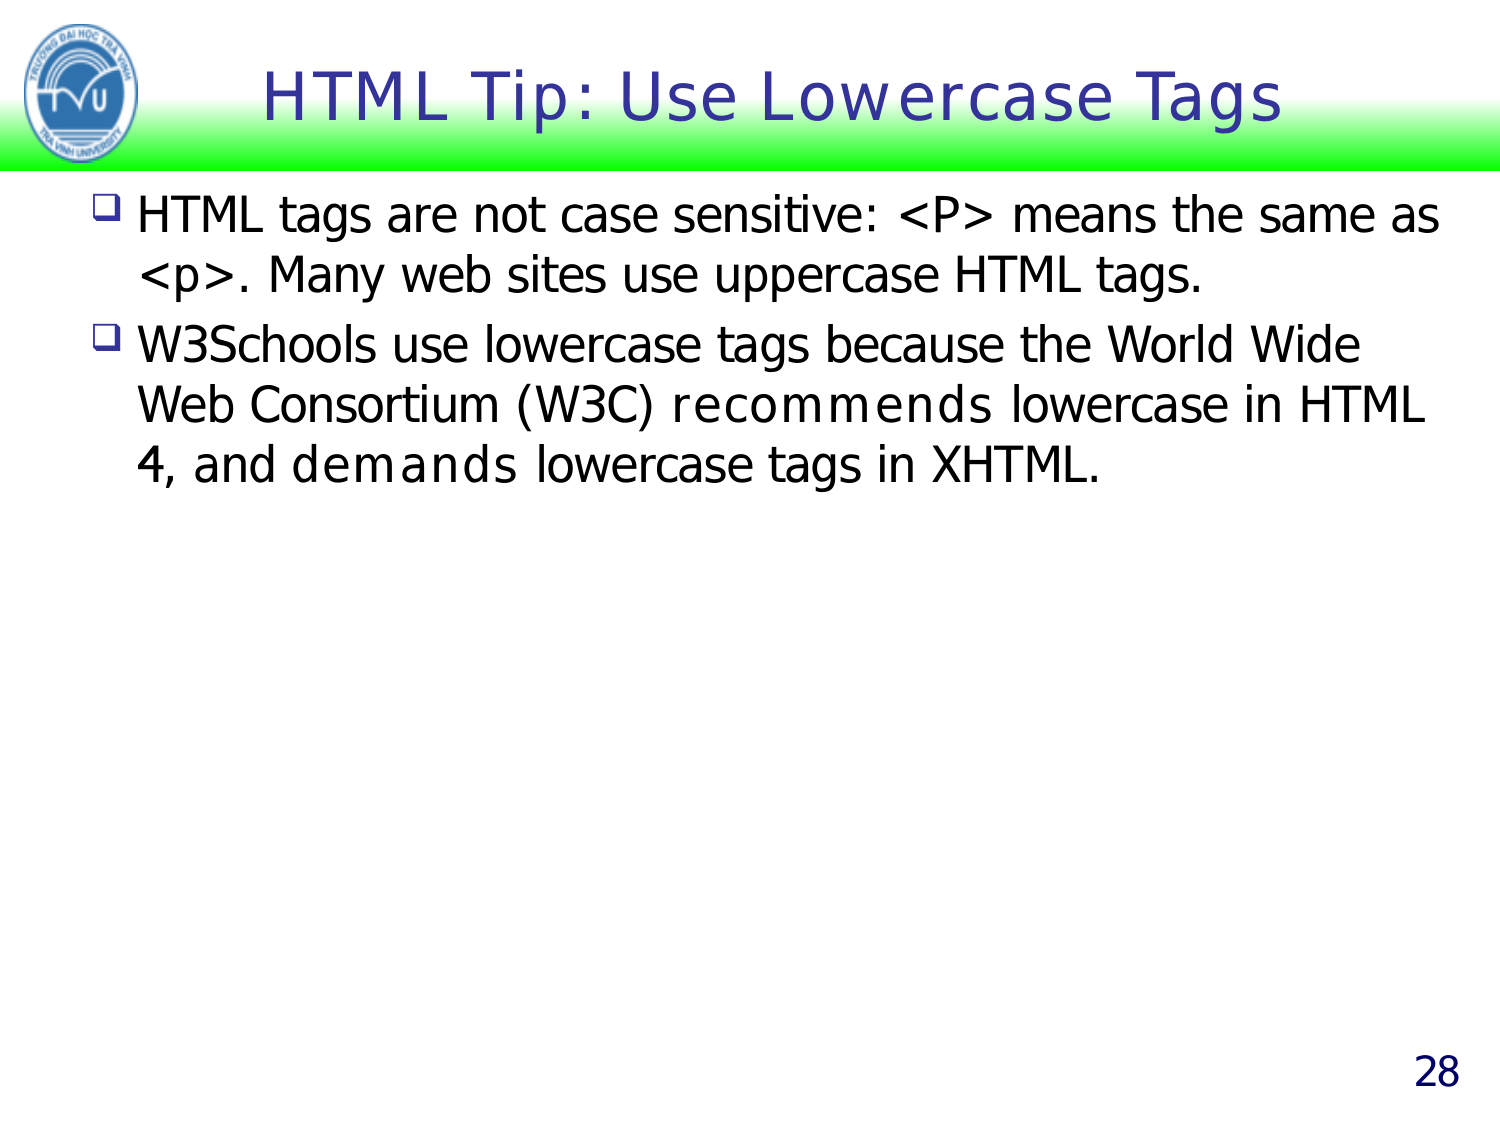

# HTML Tip: Use Lowercase Tags
HTML tags are not case sensitive: <P> means the same as <p>. Many web sites use uppercase HTML tags.
W3Schools use lowercase tags because the World Wide Web Consortium (W3C) recommends lowercase in HTML 4, and demands lowercase tags in XHTML.
28